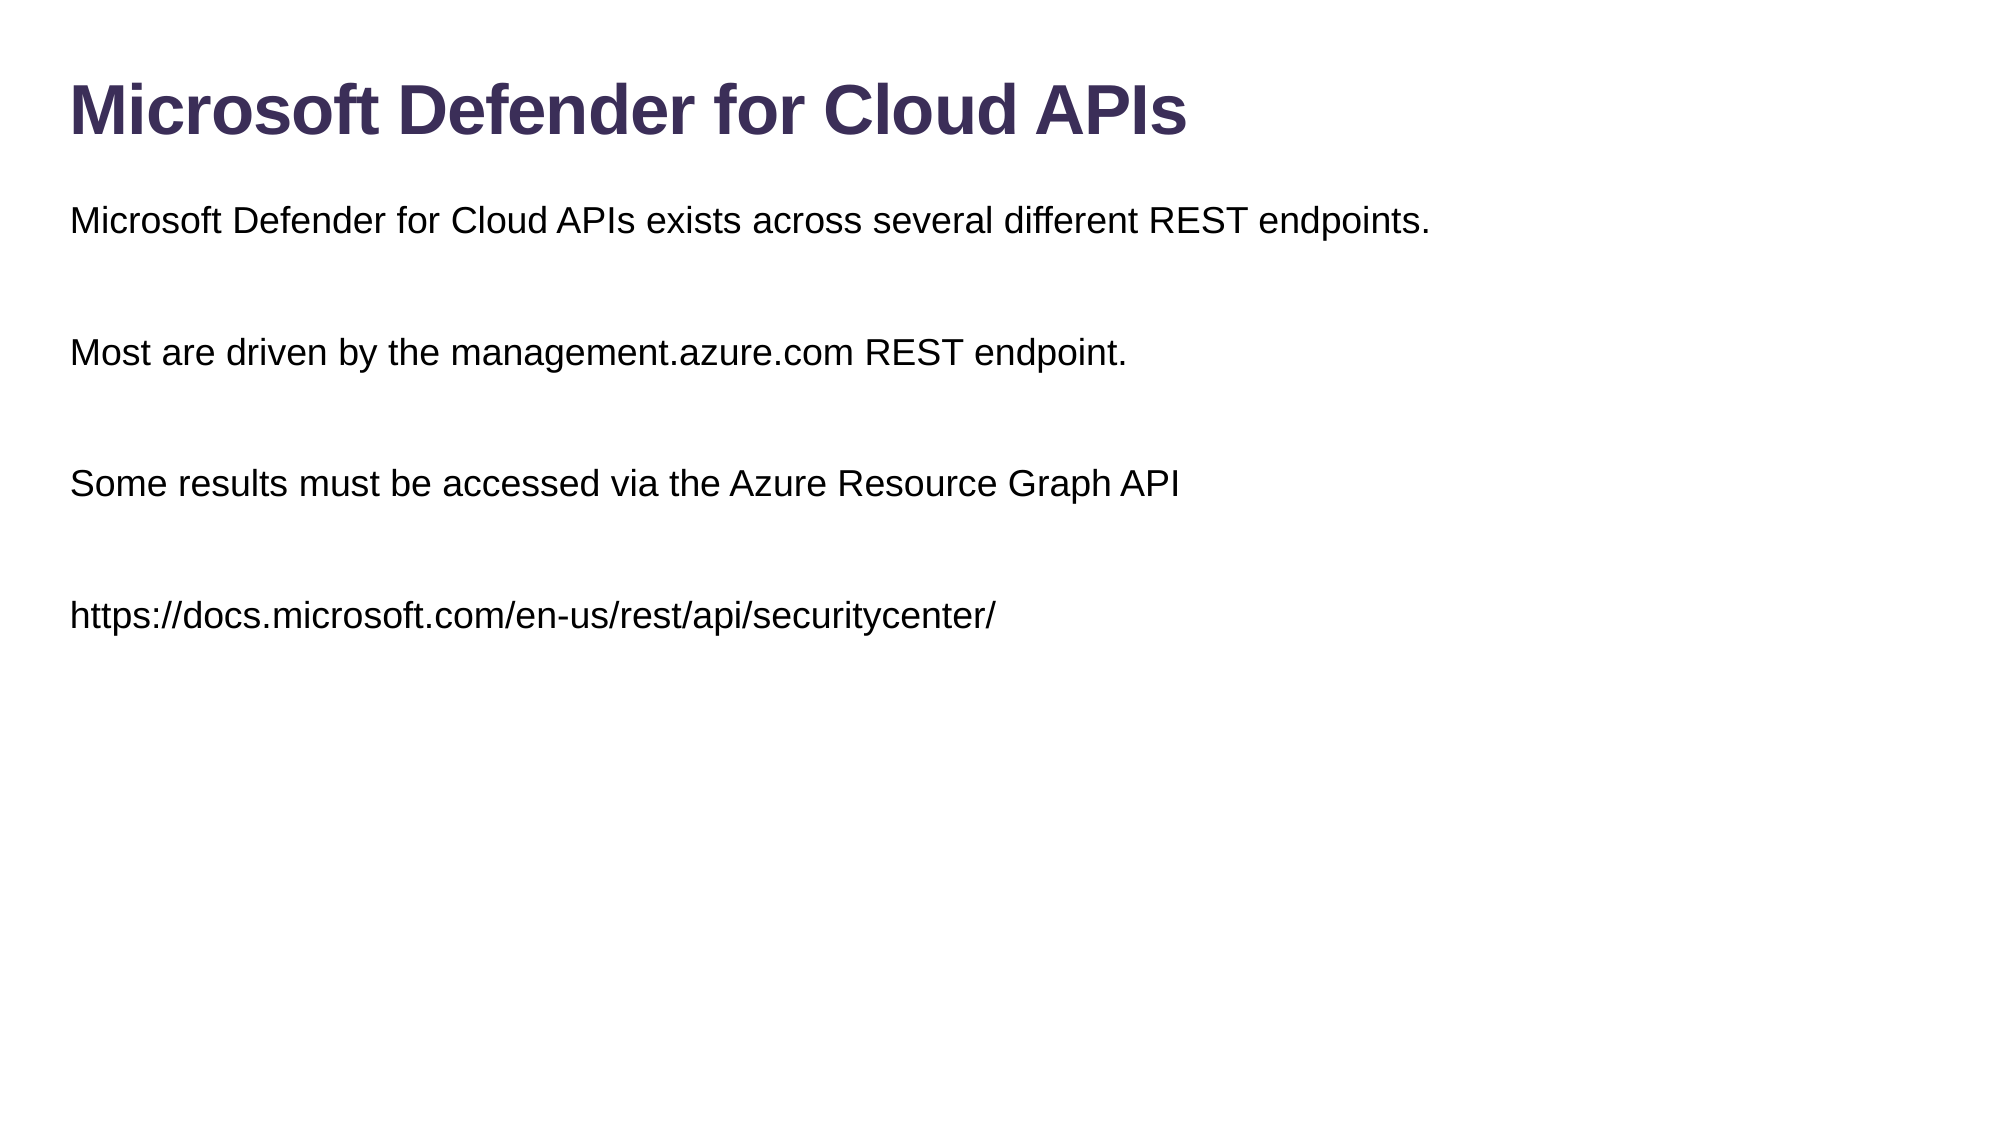

# Microsoft Defender for Cloud APIs
Microsoft Defender for Cloud APIs exists across several different REST endpoints.

Most are driven by the management.azure.com REST endpoint.

Some results must be accessed via the Azure Resource Graph API

https://docs.microsoft.com/en-us/rest/api/securitycenter/